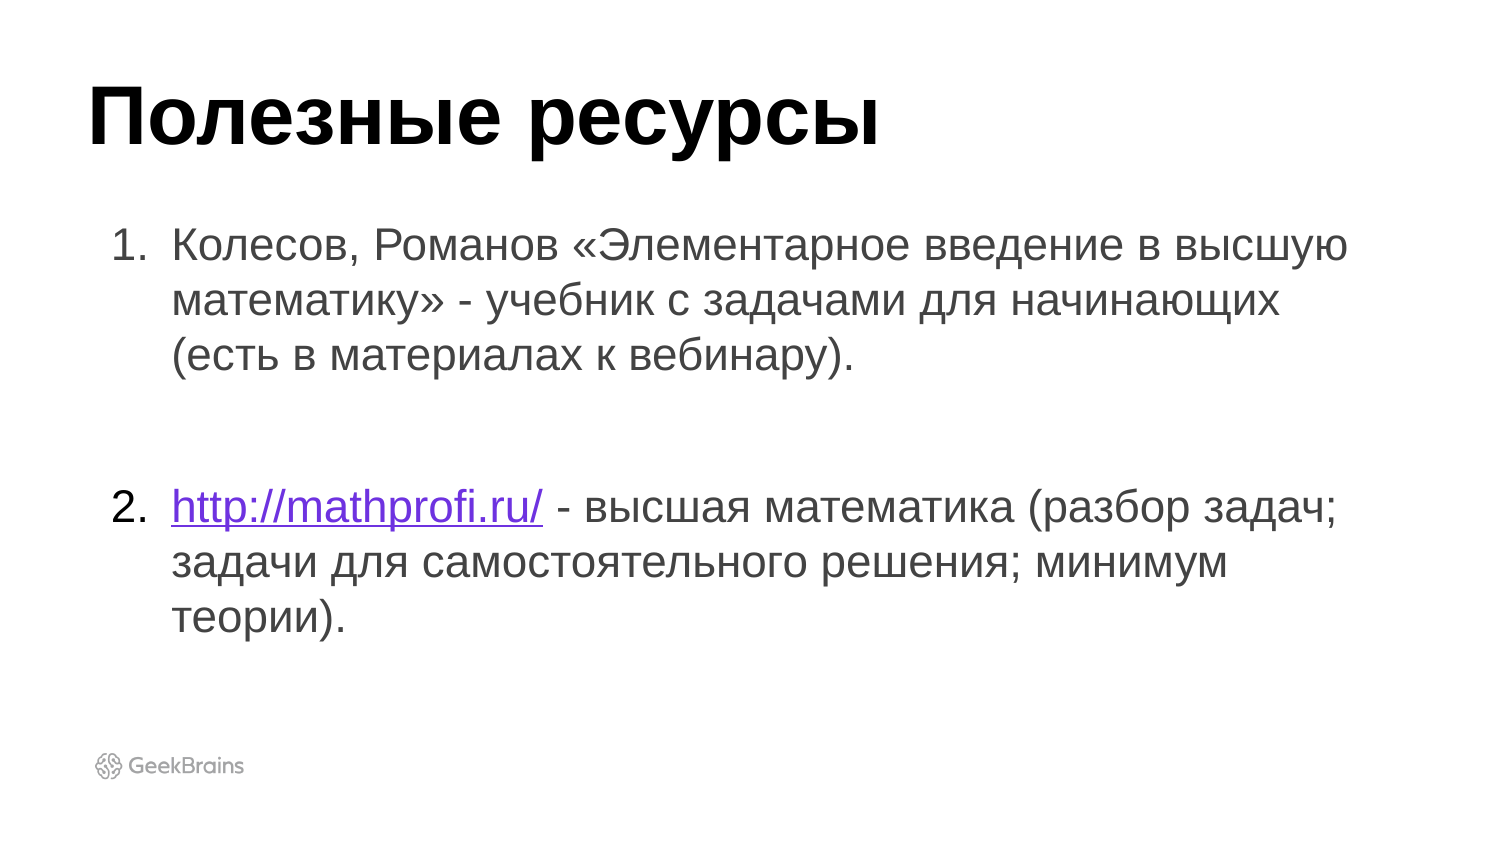

# Полезные ресурсы
Колесов, Романов «Элементарное введение в высшую математику» - учебник с задачами для начинающих (есть в материалах к вебинару).

http://mathprofi.ru/ - высшая математика (разбор задач; задачи для самостоятельного решения; минимум теории).